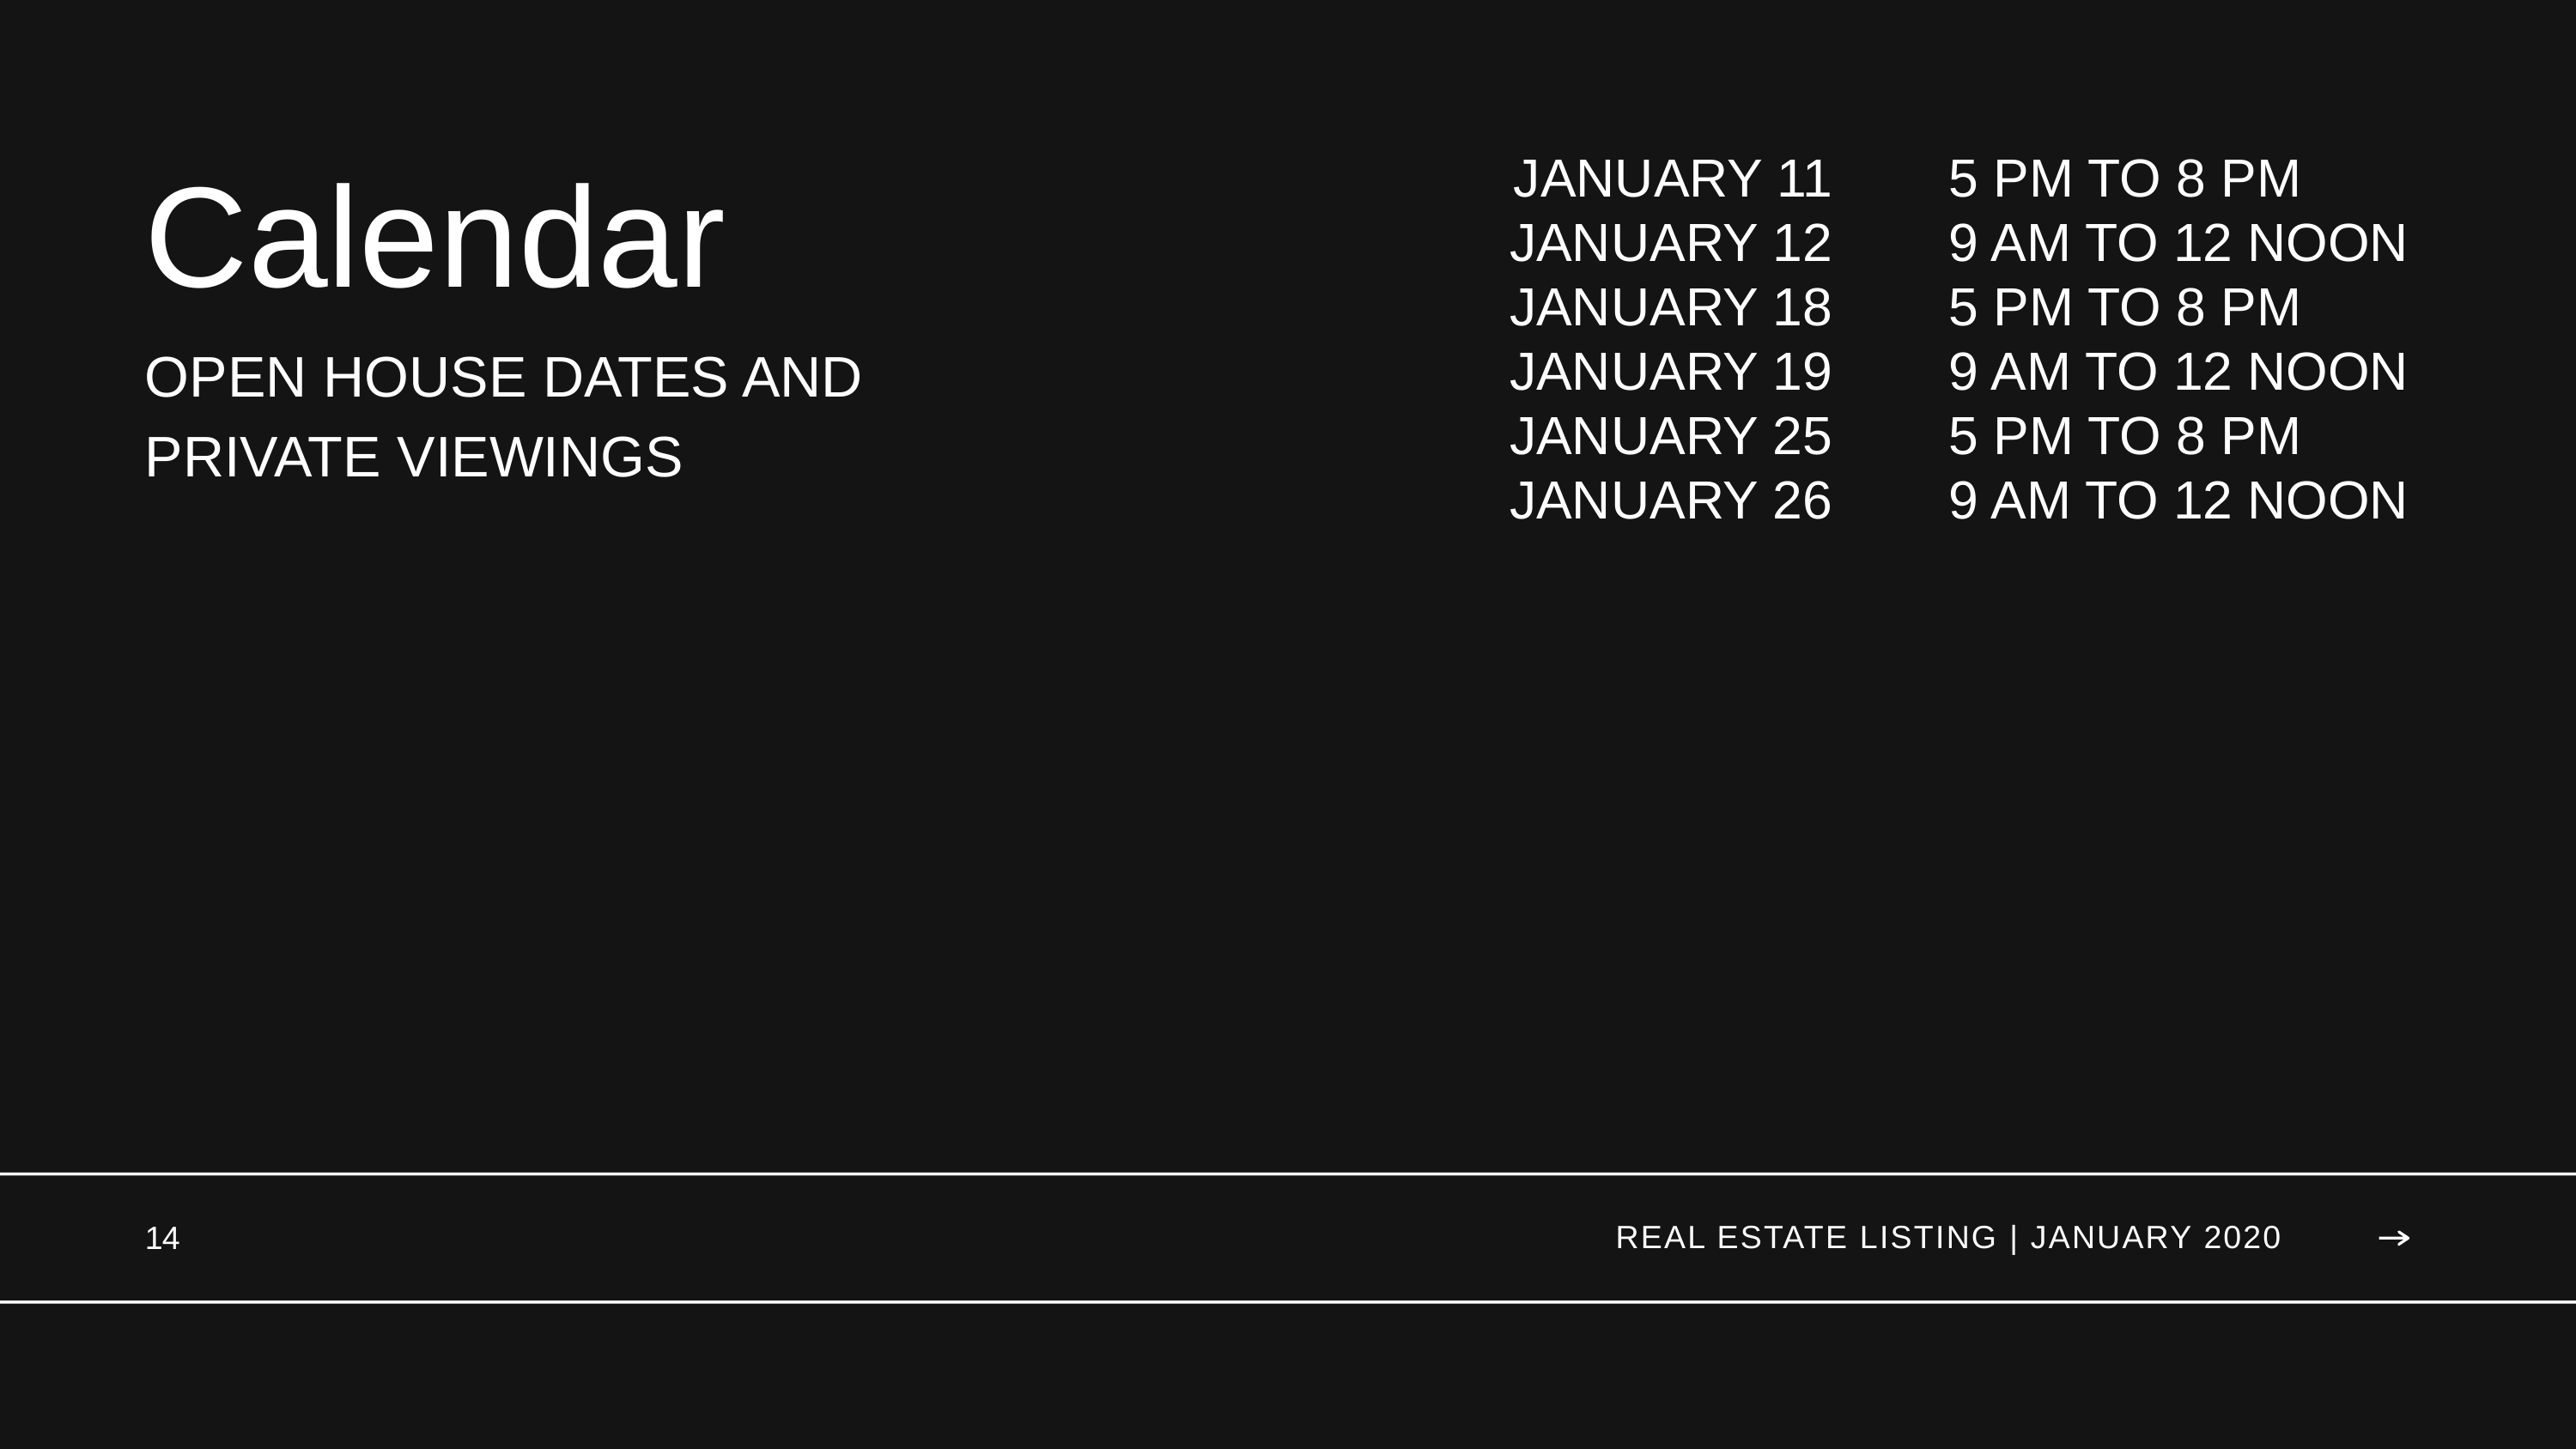

JANUARY 11
JANUARY 12
JANUARY 18
JANUARY 19
JANUARY 25
JANUARY 26
5 PM TO 8 PM
9 AM TO 12 NOON
5 PM TO 8 PM
9 AM TO 12 NOON
5 PM TO 8 PM
9 AM TO 12 NOON
Calendar
OPEN HOUSE DATES AND
PRIVATE VIEWINGS

REAL ESTATE LISTING | JANUARY 2020
14